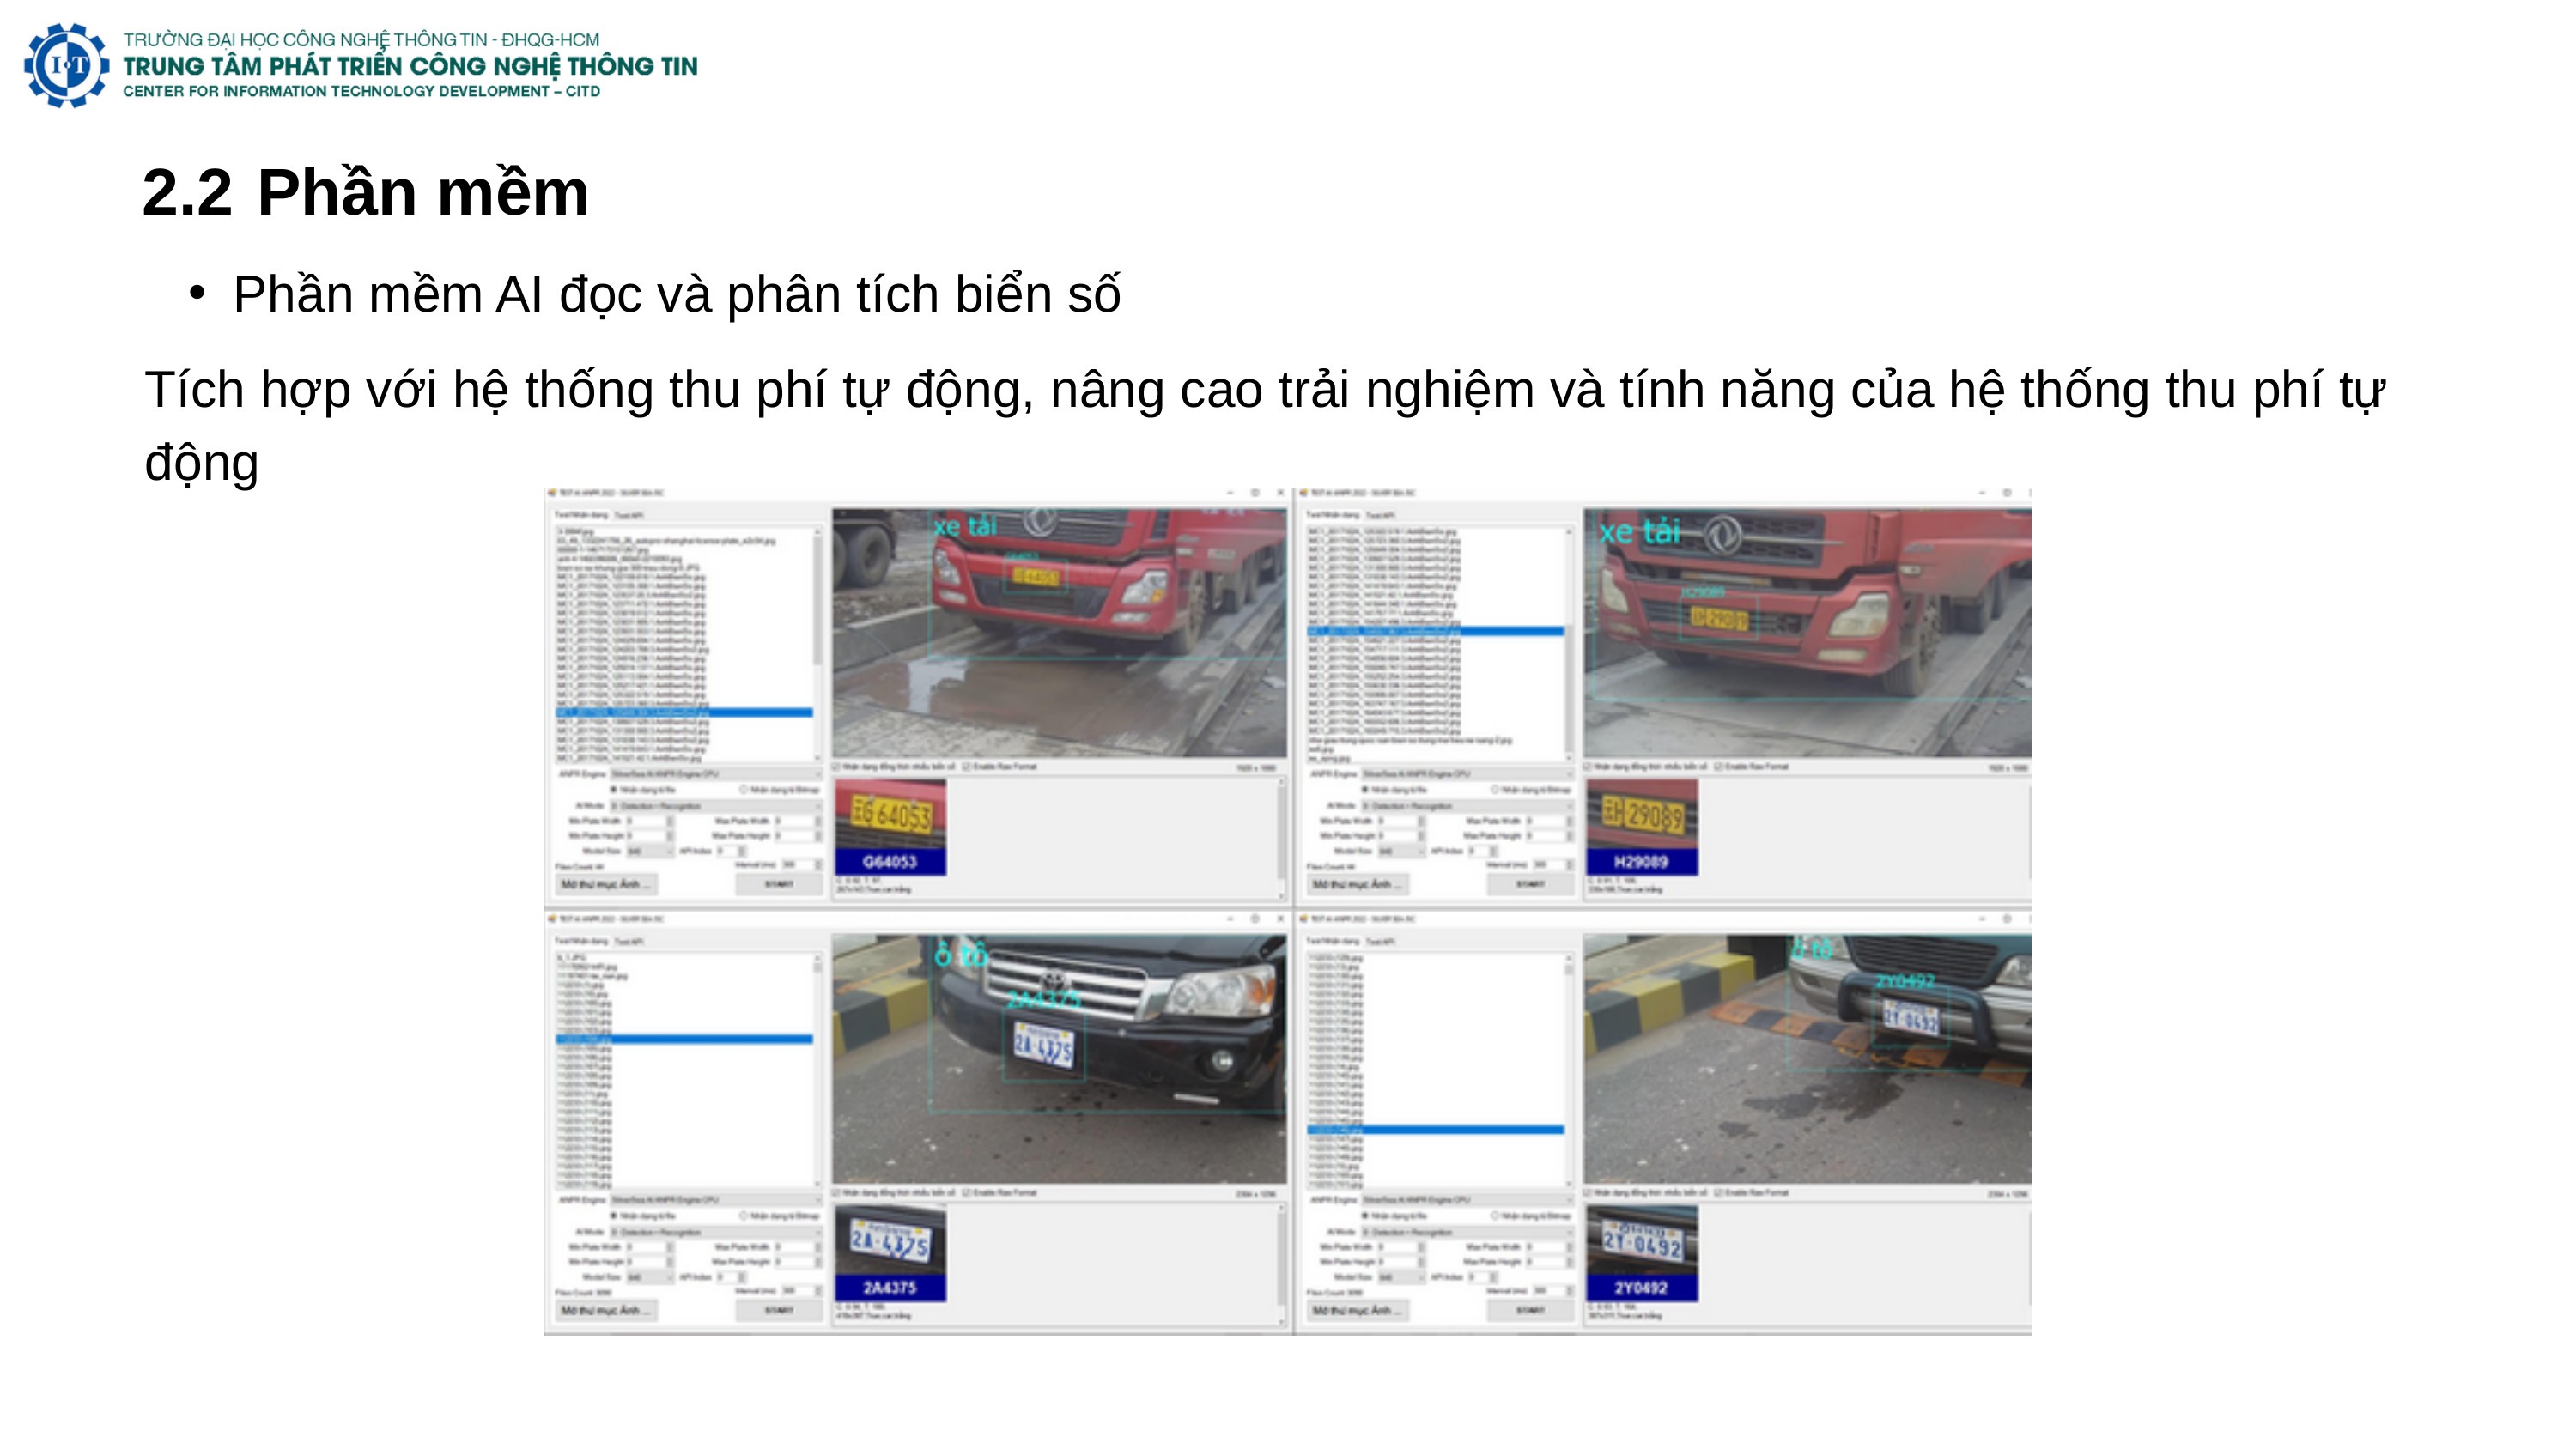

2.2
Phần mềm
Phần mềm AI đọc và phân tích biển số
Tích hợp với hệ thống thu phí tự động, nâng cao trải nghiệm và tính năng của hệ thống thu phí tự động